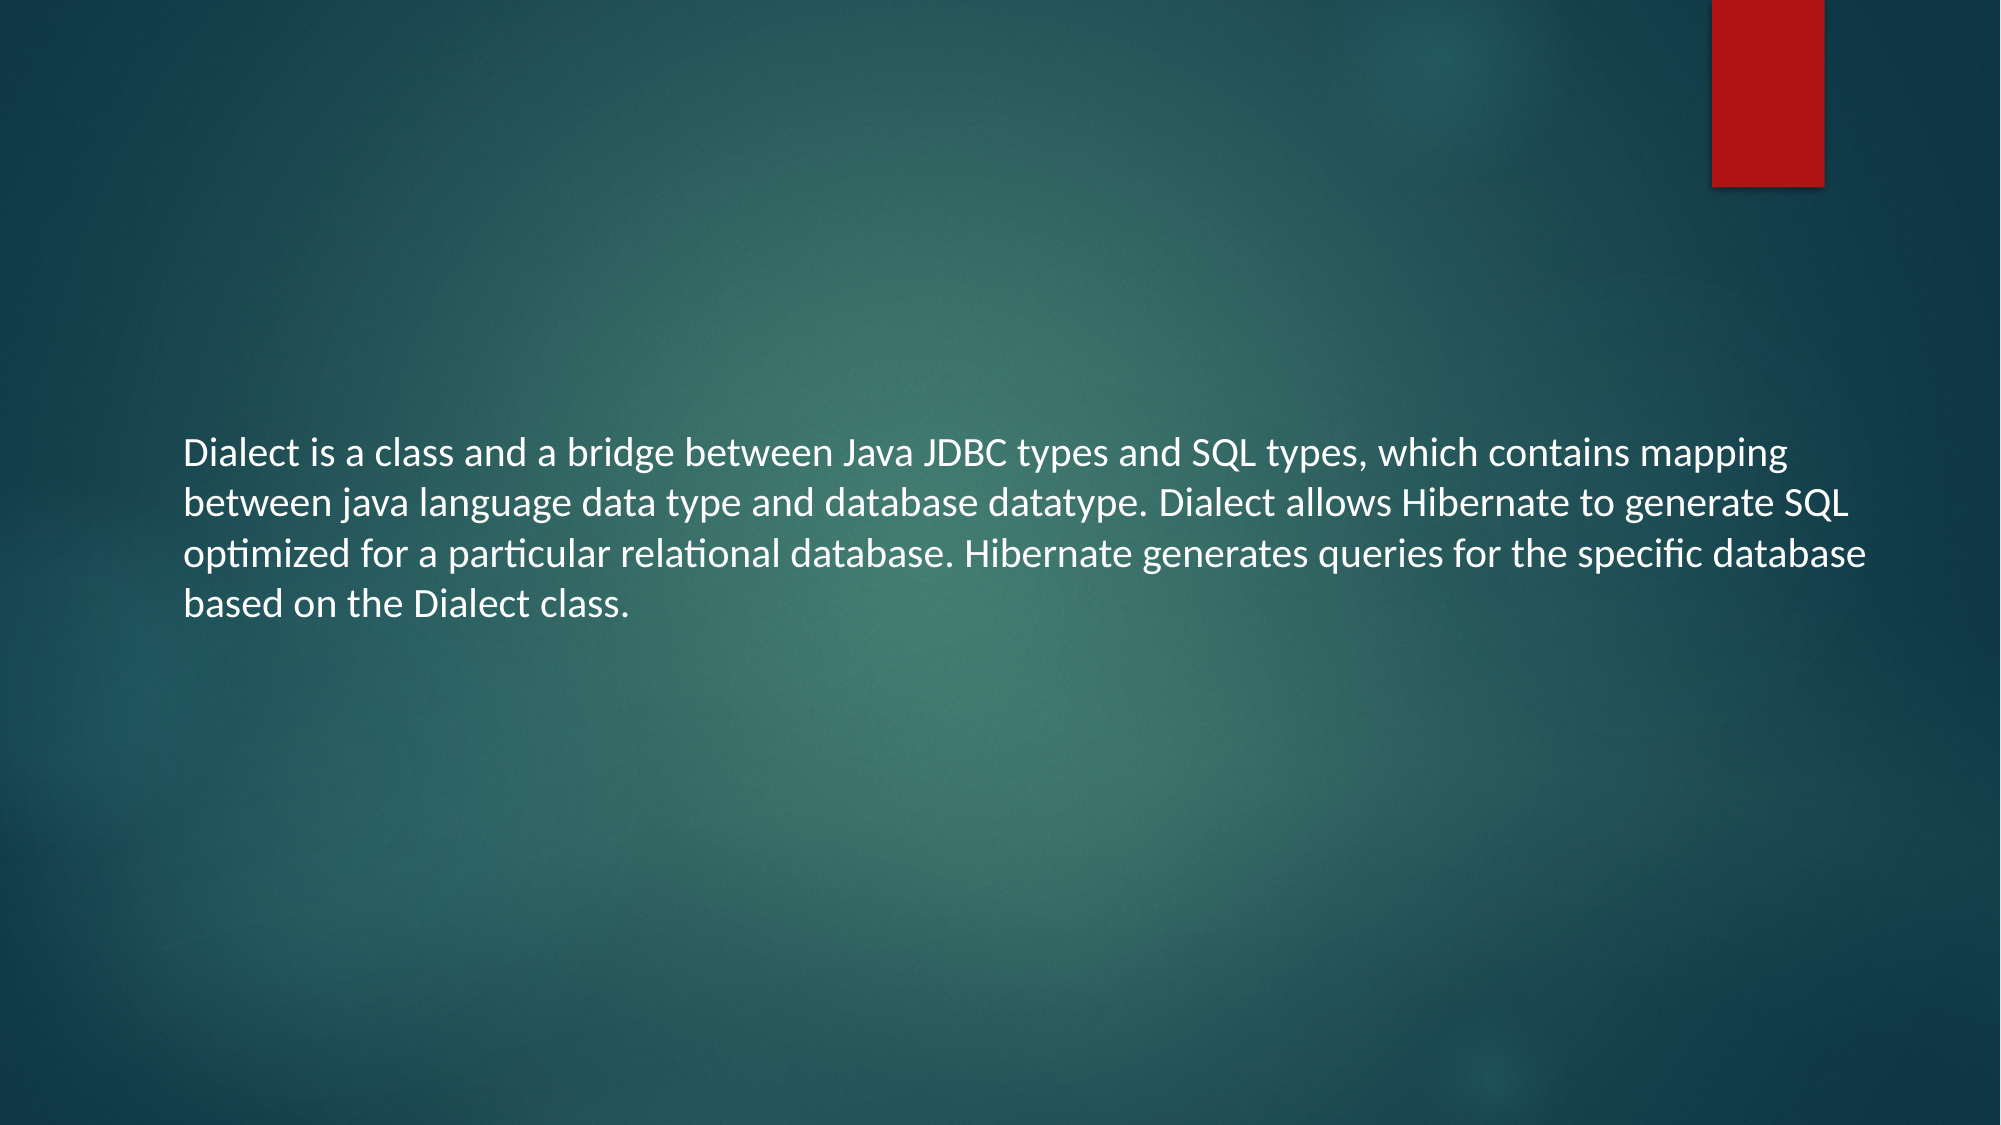

Dialect is a class and a bridge between Java JDBC types and SQL types, which contains mapping between java language data type and database datatype. Dialect allows Hibernate to generate SQL optimized for a particular relational database. Hibernate generates queries for the specific database based on the Dialect class.